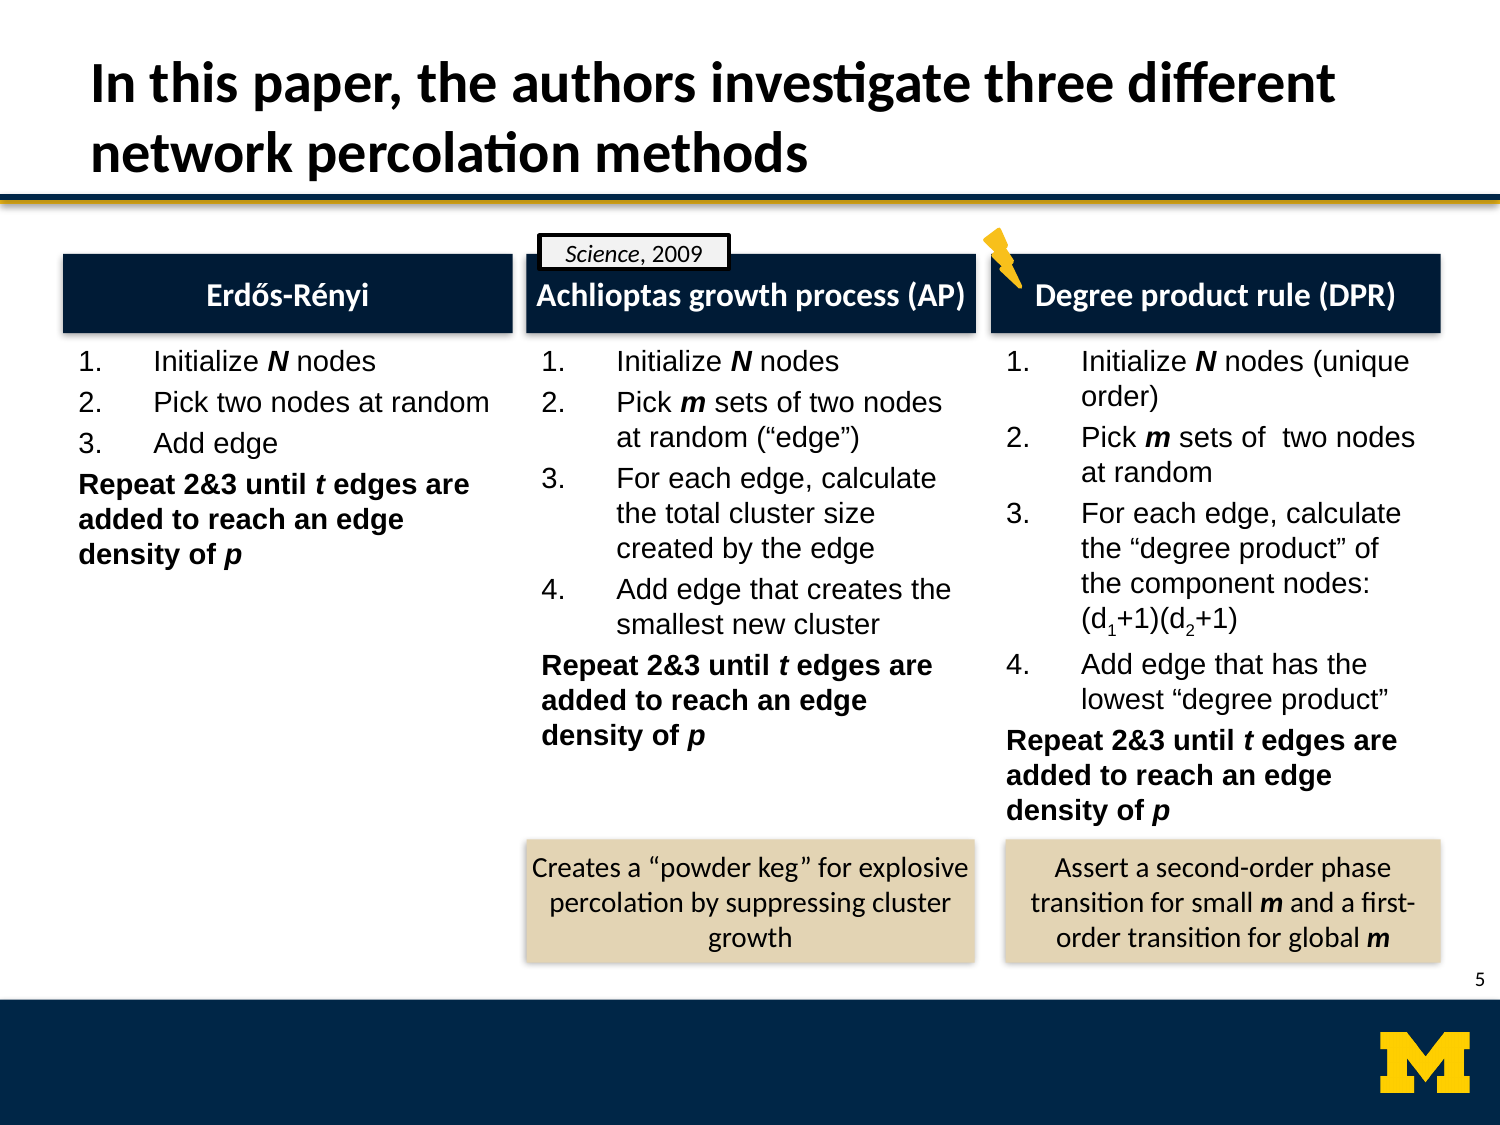

# In this paper, the authors investigate three different network percolation methods

Science, 2009
Erdős-Rényi
Achlioptas growth process (AP)
Degree product rule (DPR)
Initialize N nodes
Pick two nodes at random
Add edge
Repeat 2&3 until t edges are added to reach an edge density of p
Initialize N nodes
Pick m sets of two nodes at random (“edge”)
For each edge, calculate the total cluster size created by the edge
Add edge that creates the smallest new cluster
Repeat 2&3 until t edges are added to reach an edge density of p
Initialize N nodes (unique order)
Pick m sets of  two nodes at random
For each edge, calculate the “degree product” of the component nodes:
(d1+1)(d2+1)
Add edge that has the lowest “degree product”
Repeat 2&3 until t edges are added to reach an edge density of p
Creates a “powder keg” for explosive percolation by suppressing cluster growth
Assert a second-order phase transition for small m and a first-order transition for global m
5